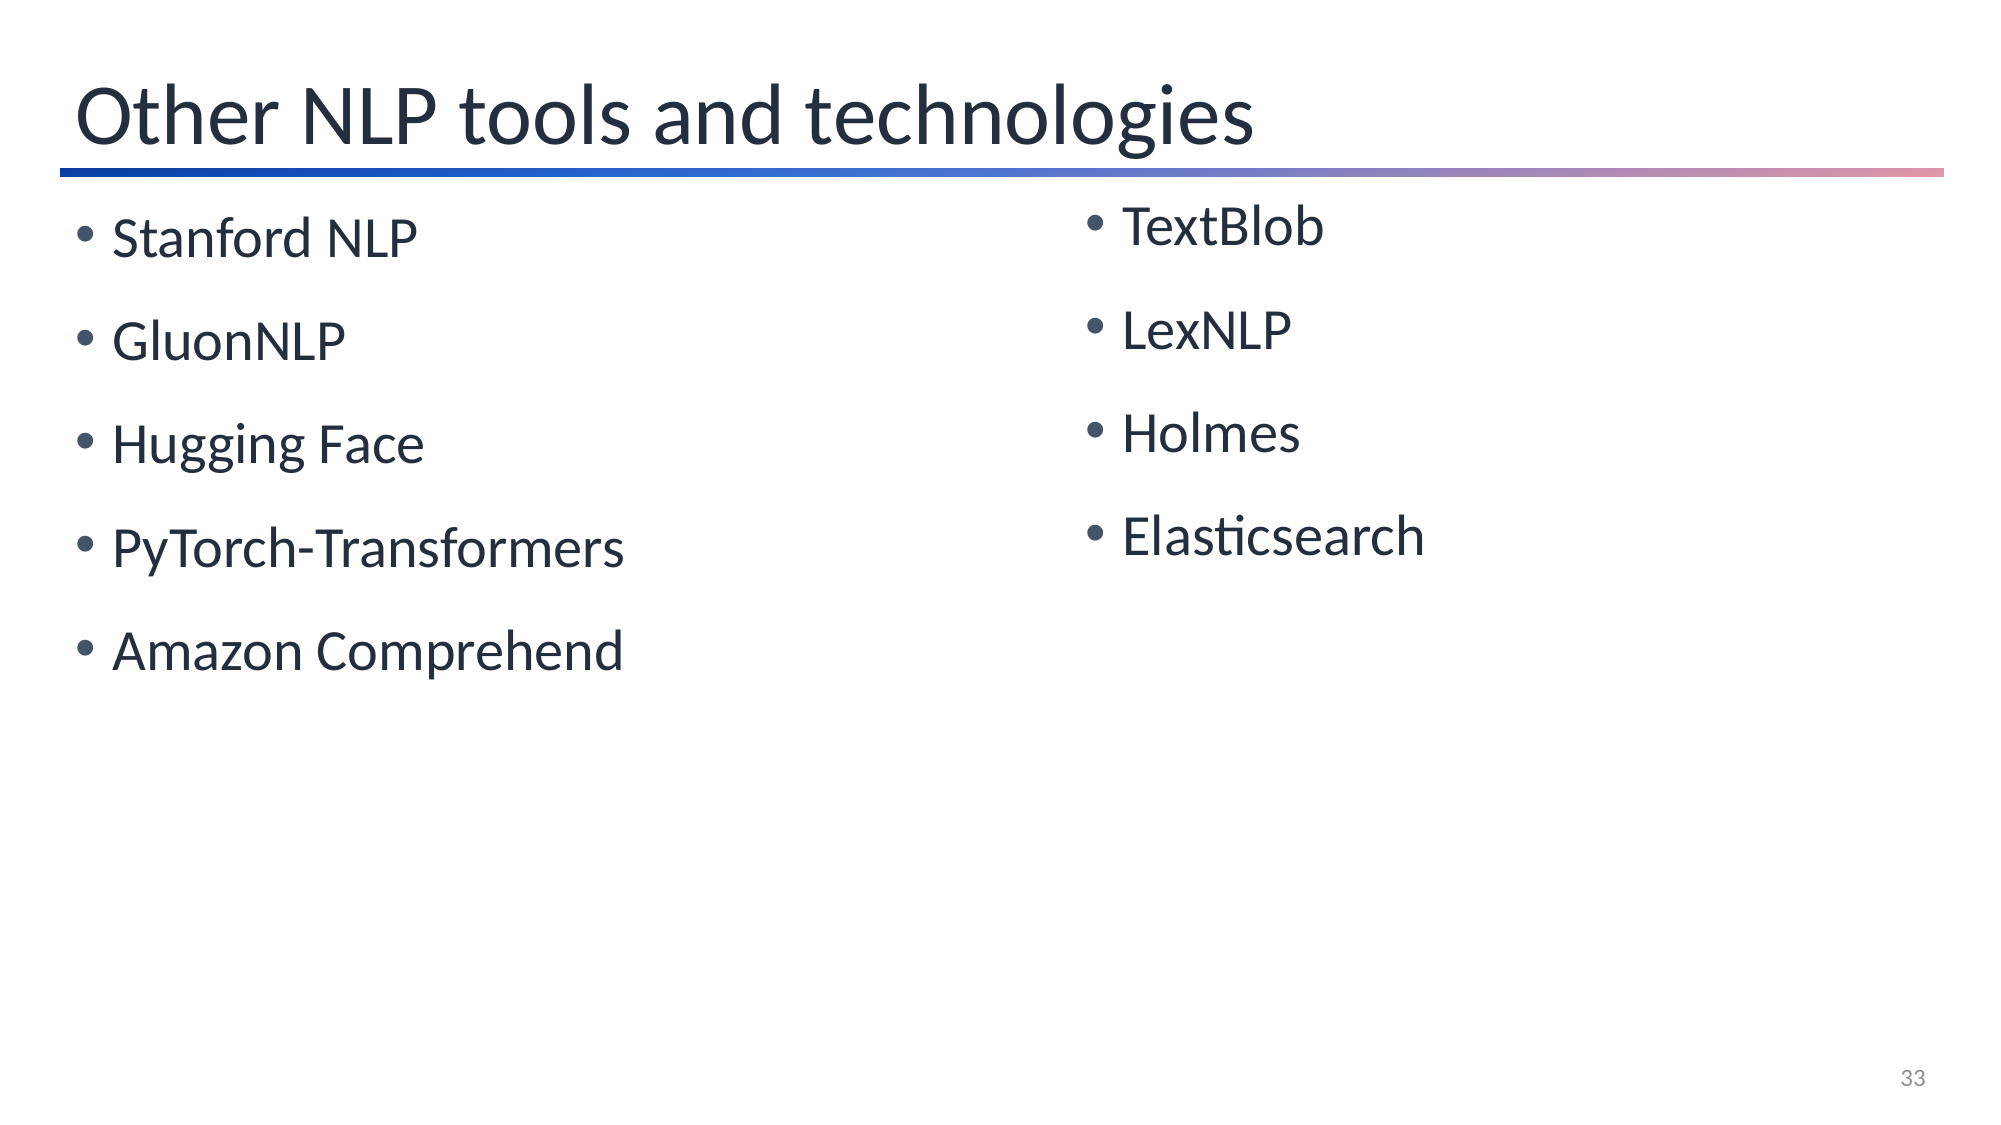

Other NLP tools and technologies
TextBlob
LexNLP
Holmes
Elasticsearch
Stanford NLP
GluonNLP
Hugging Face
PyTorch-Transformers
Amazon Comprehend
33